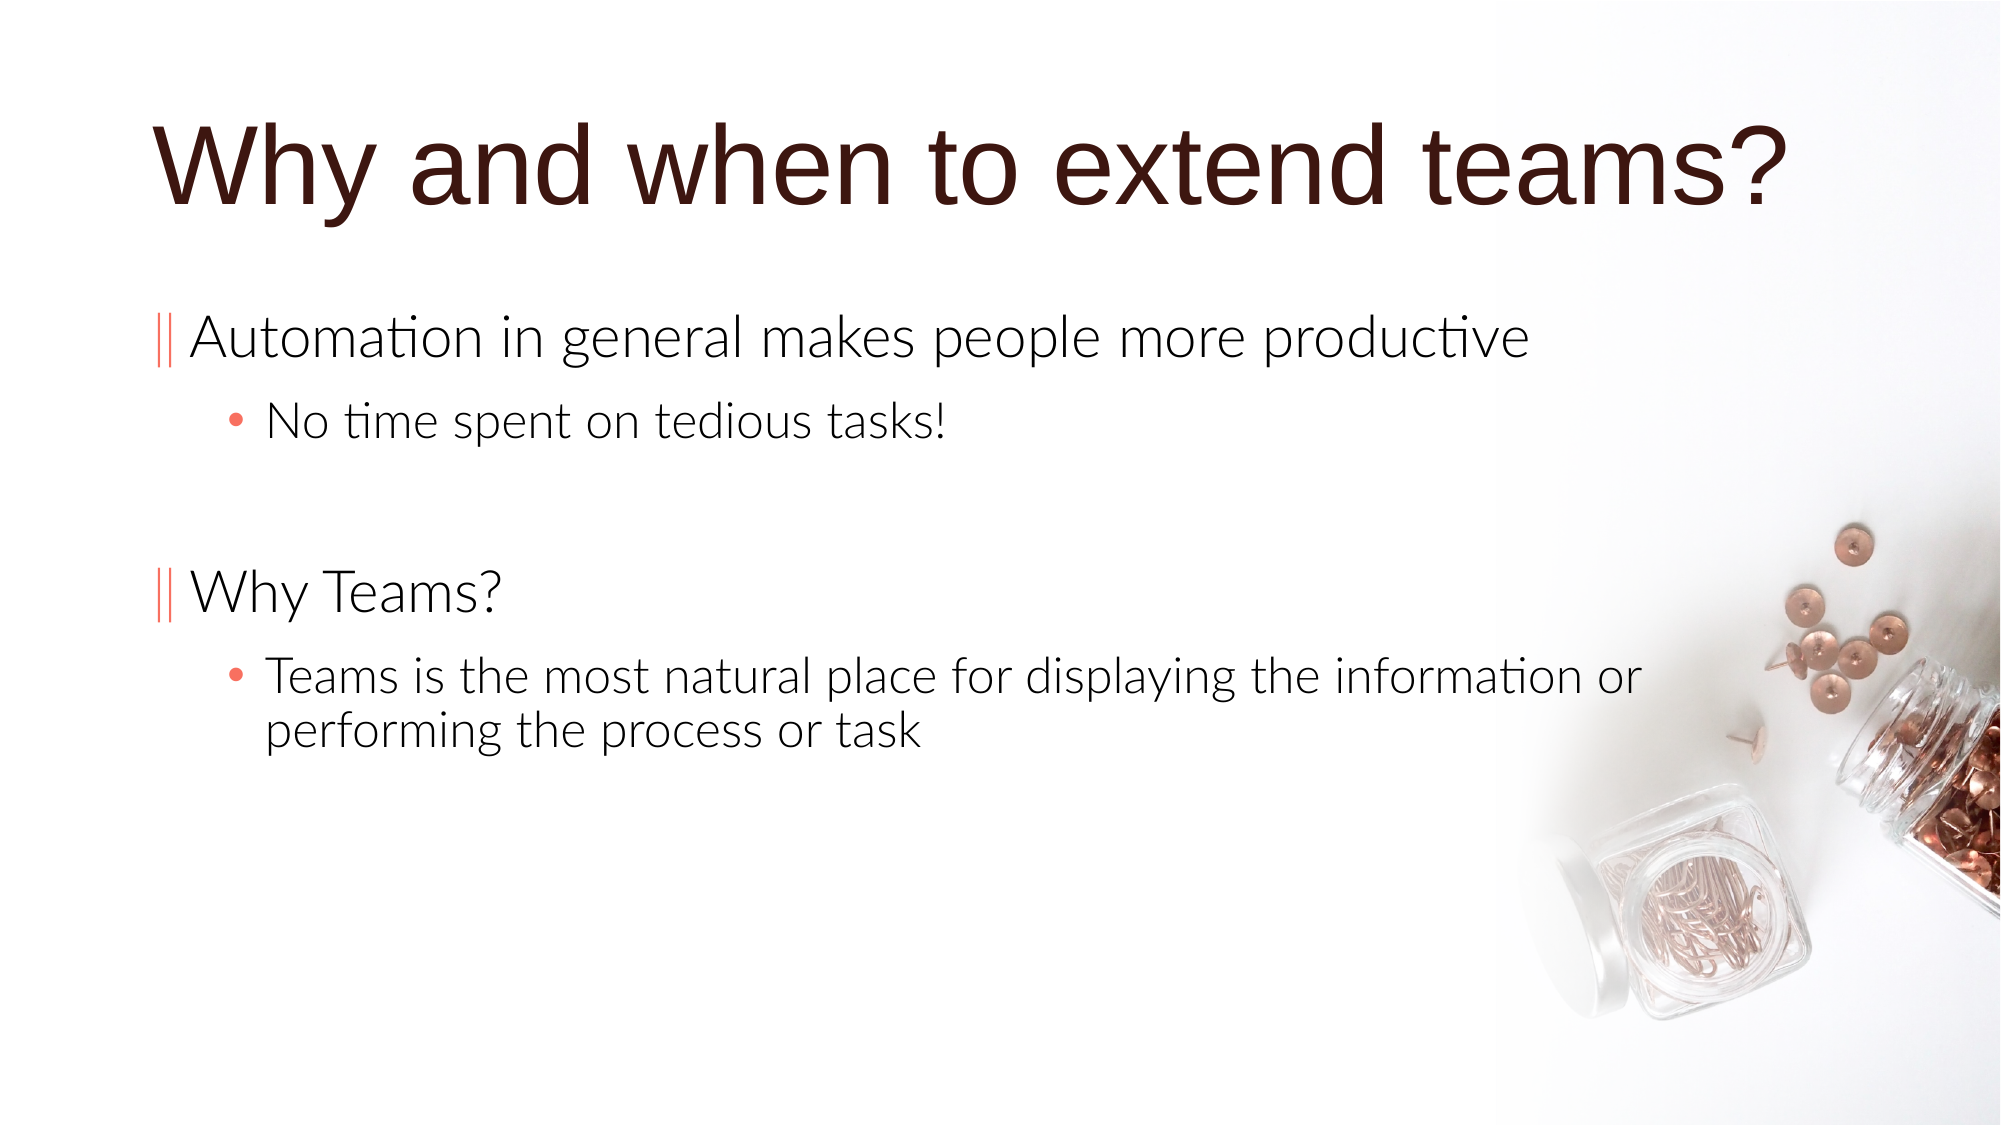

# Why and when to extend teams?
Automation in general makes people more productive
No time spent on tedious tasks!

Why Teams?
Teams is the most natural place for displaying the information or performing the process or task